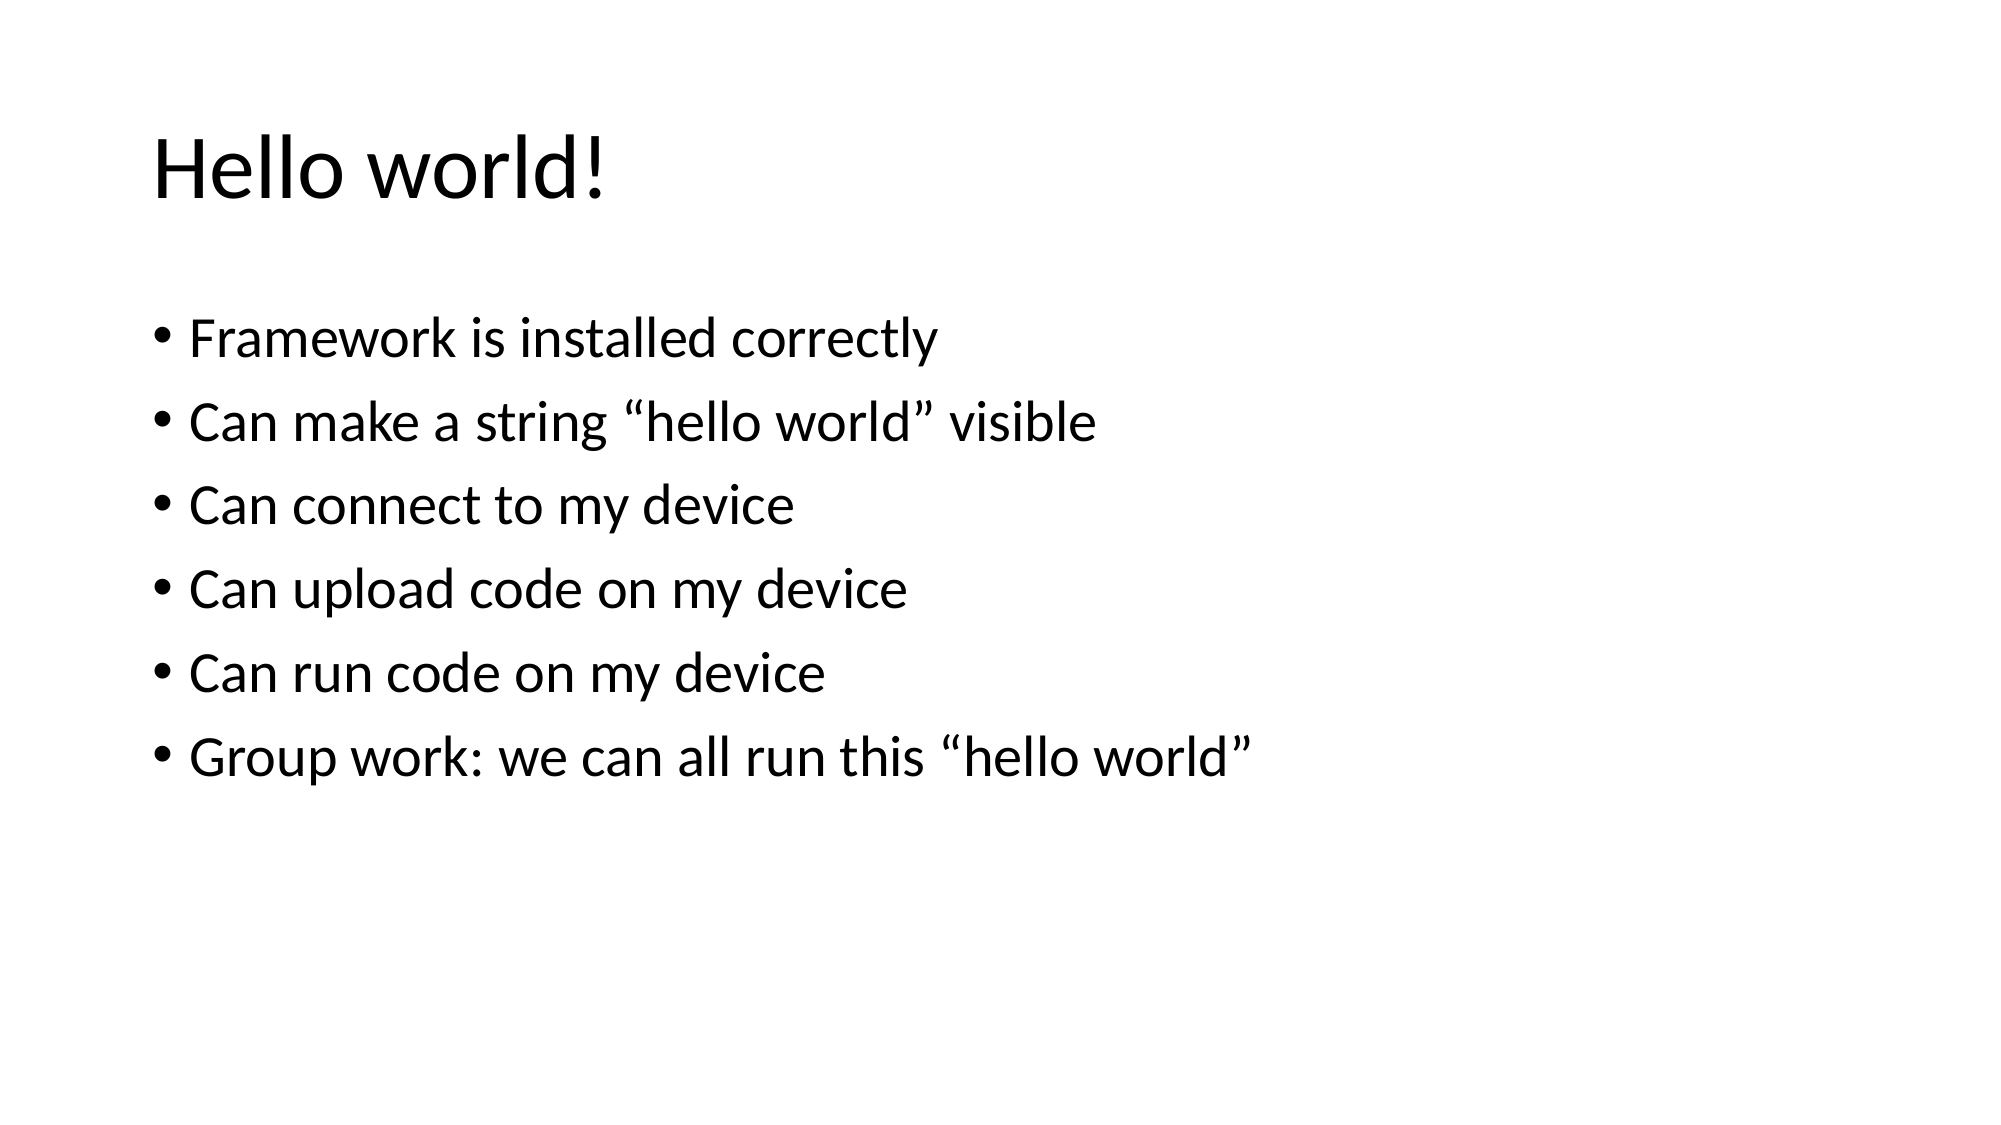

# Hello world!
Framework is installed correctly
Can make a string “hello world” visible
Can connect to my device
Can upload code on my device
Can run code on my device
Group work: we can all run this “hello world”